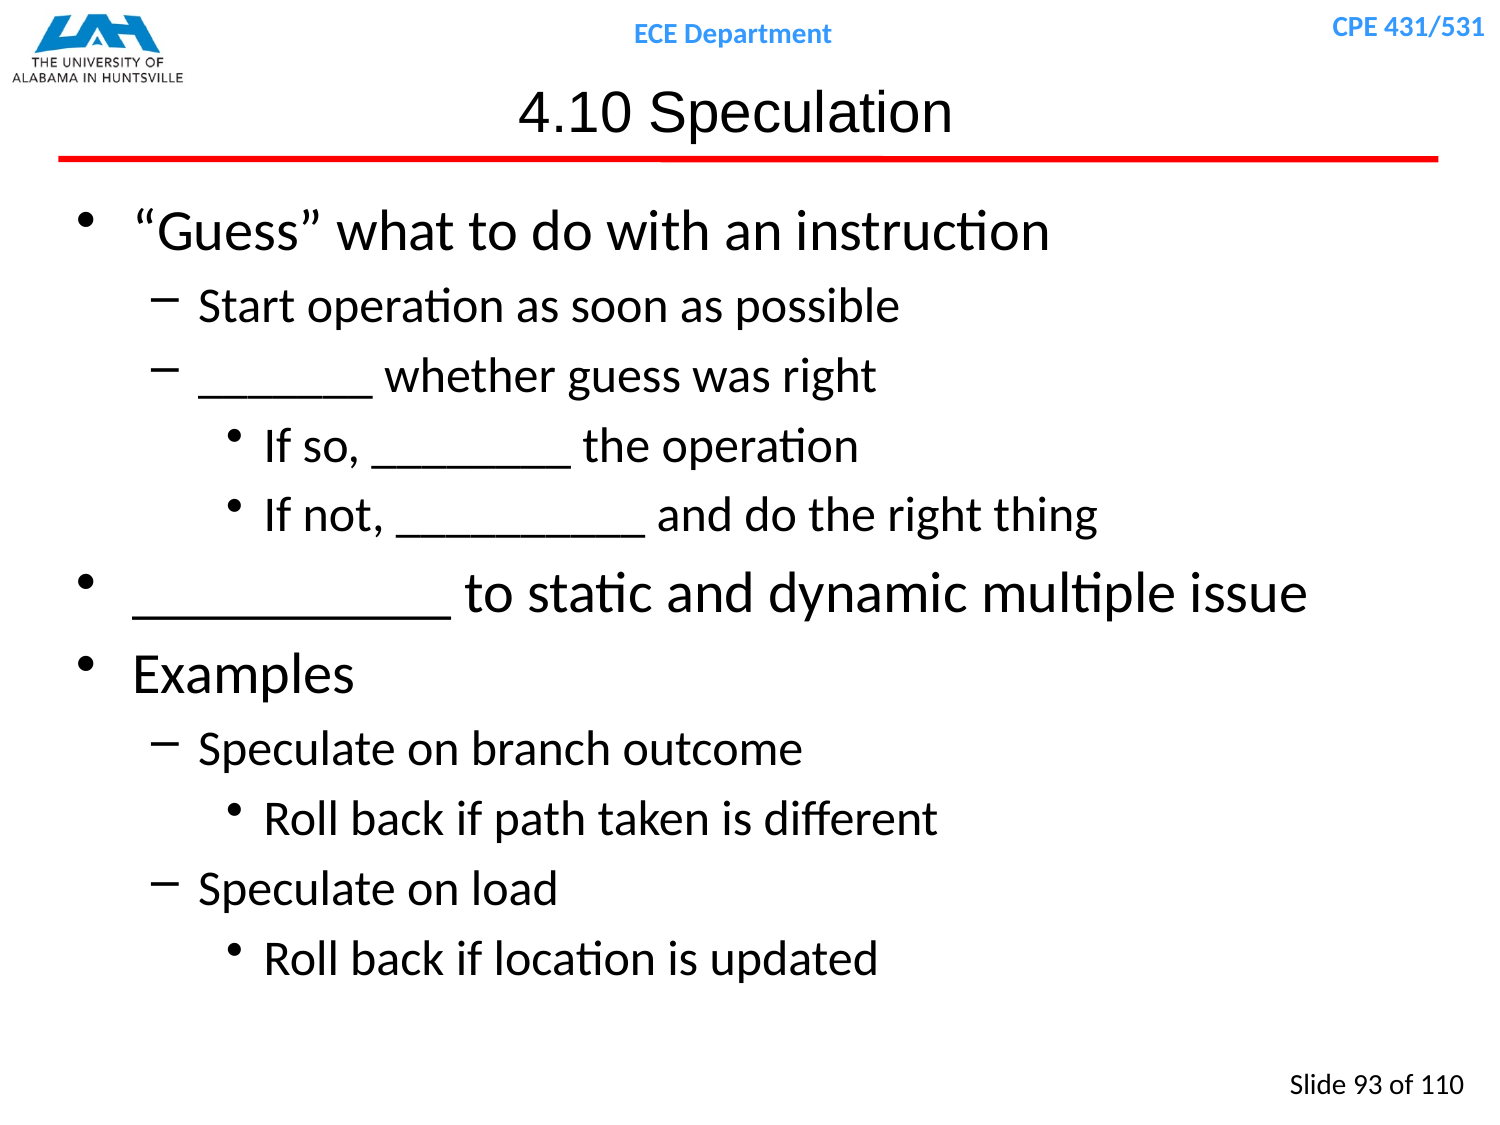

# 4.10 Speculation
“Guess” what to do with an instruction
Start operation as soon as possible
_______ whether guess was right
If so, ________ the operation
If not, __________ and do the right thing
___________ to static and dynamic multiple issue
Examples
Speculate on branch outcome
Roll back if path taken is different
Speculate on load
Roll back if location is updated